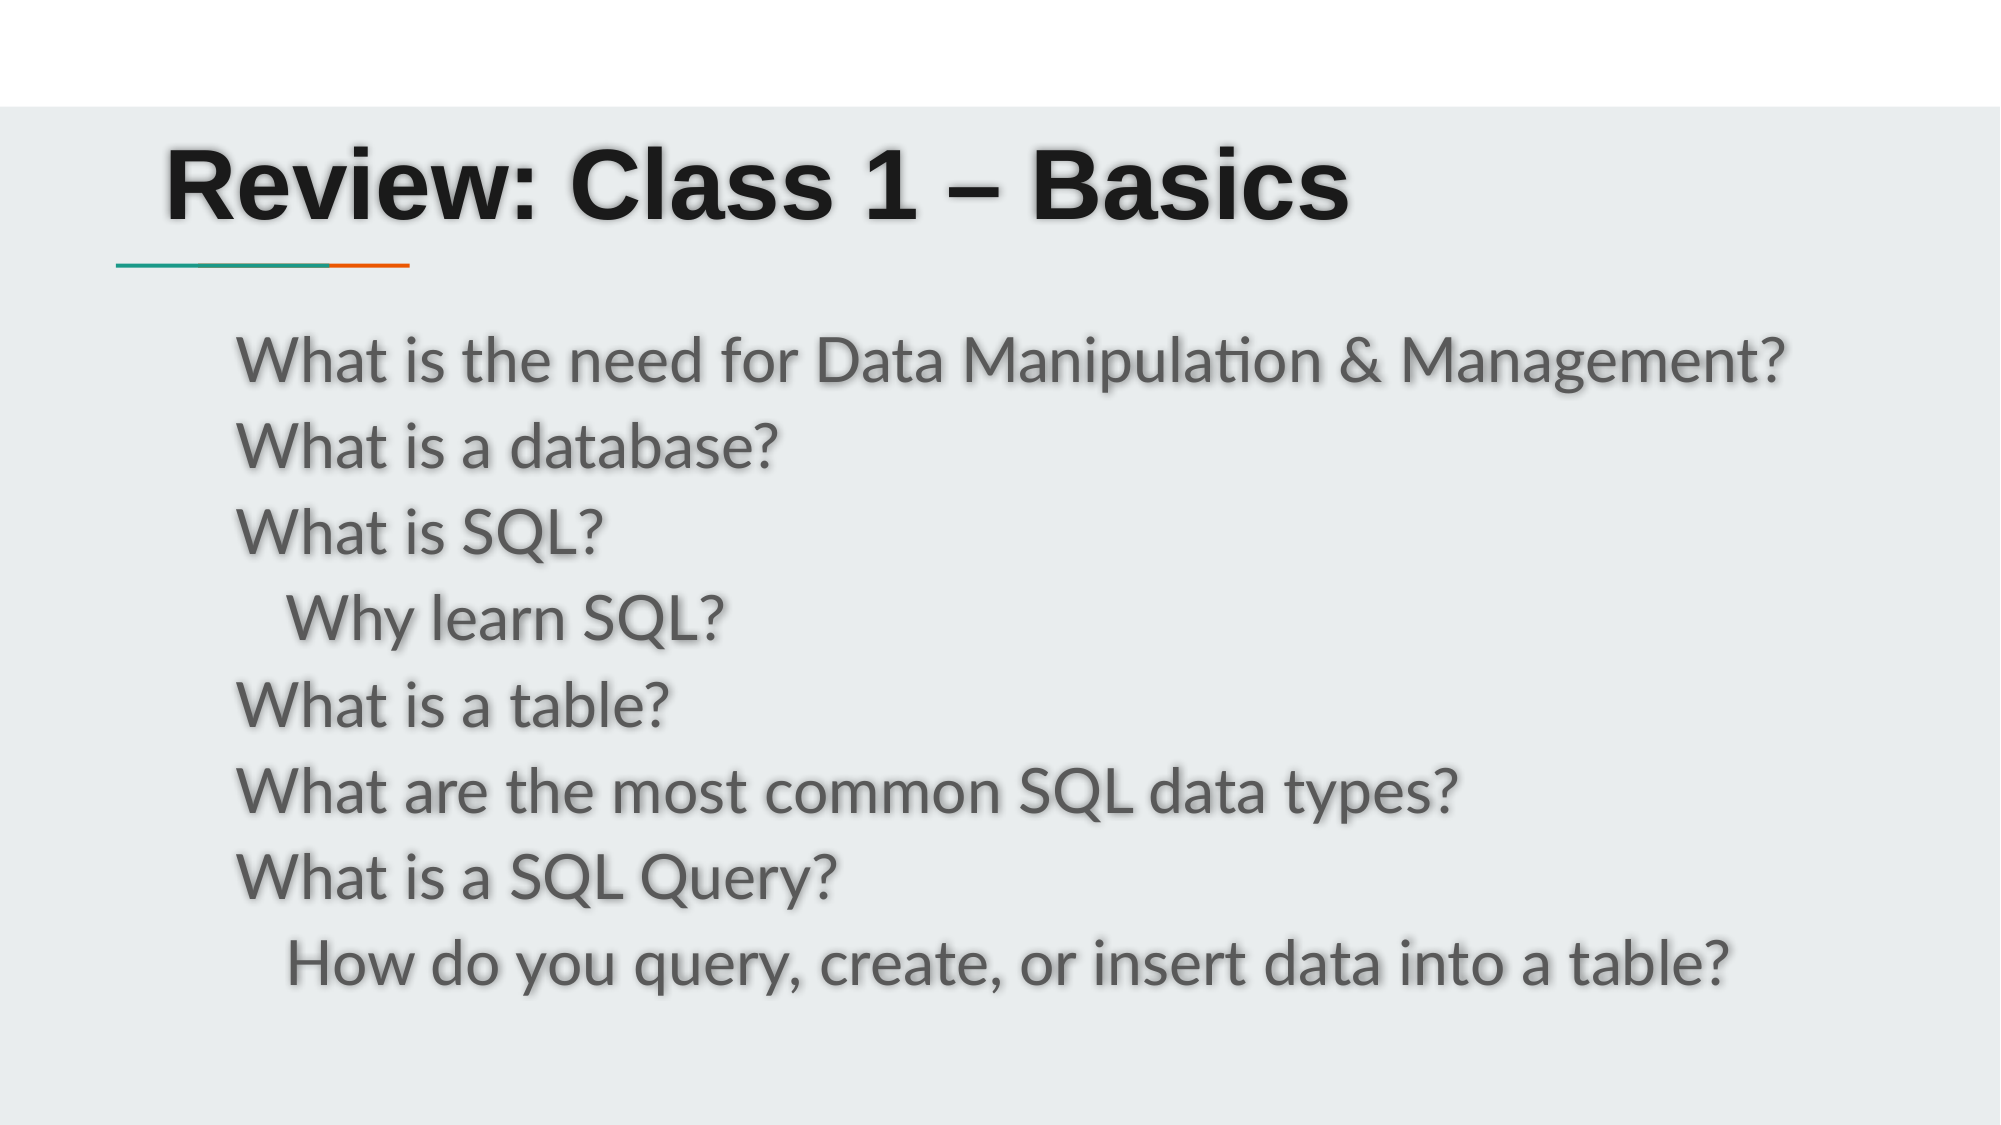

# Review: Class 1 – Basics
What is the need for Data Manipulation & Management?
What is a database?
What is SQL?
Why learn SQL?
What is a table?
What are the most common SQL data types?
What is a SQL Query?
	How do you query, create, or insert data into a table?